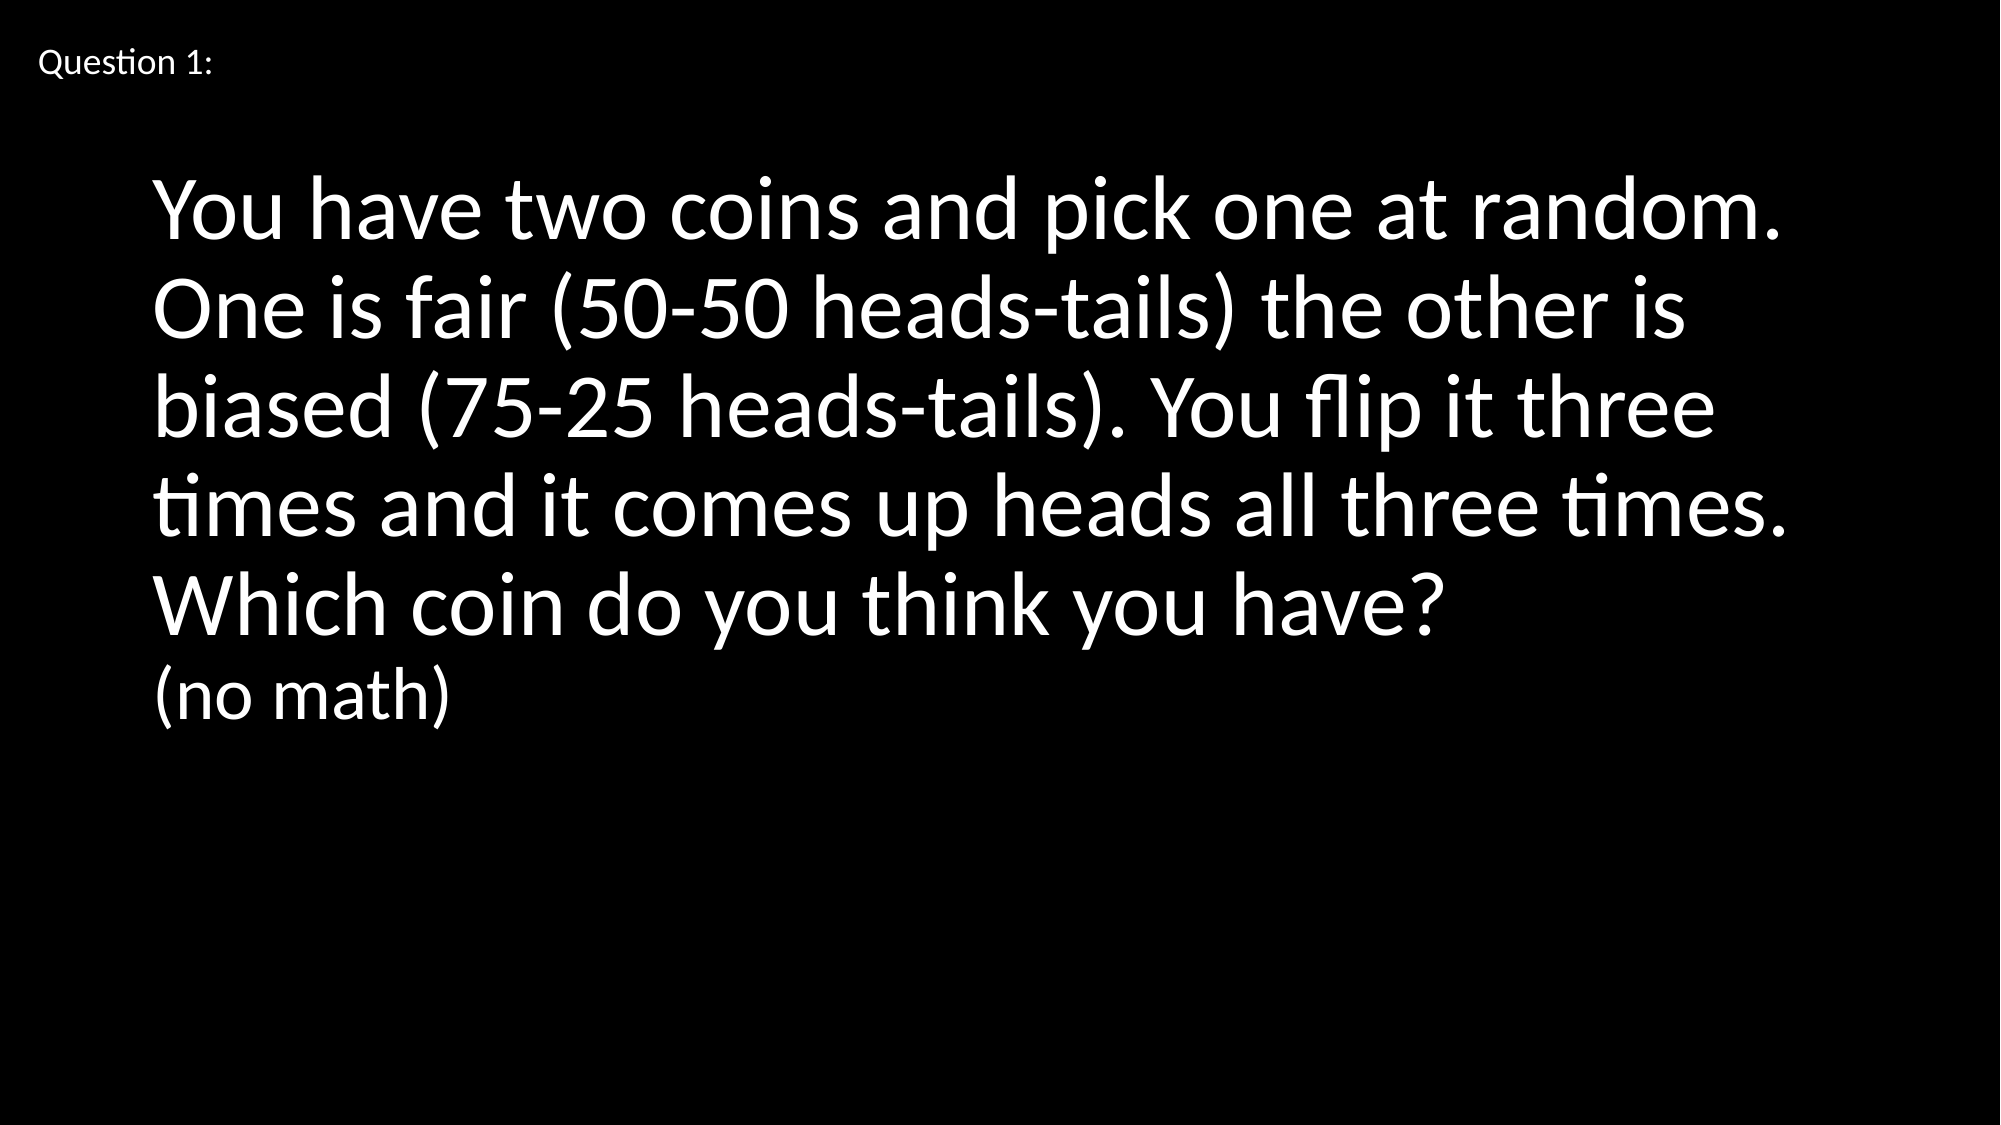

Question 1:
# You have two coins and pick one at random. One is fair (50-50 heads-tails) the other is biased (75-25 heads-tails). You flip it three times and it comes up heads all three times. Which coin do you think you have? (no math)